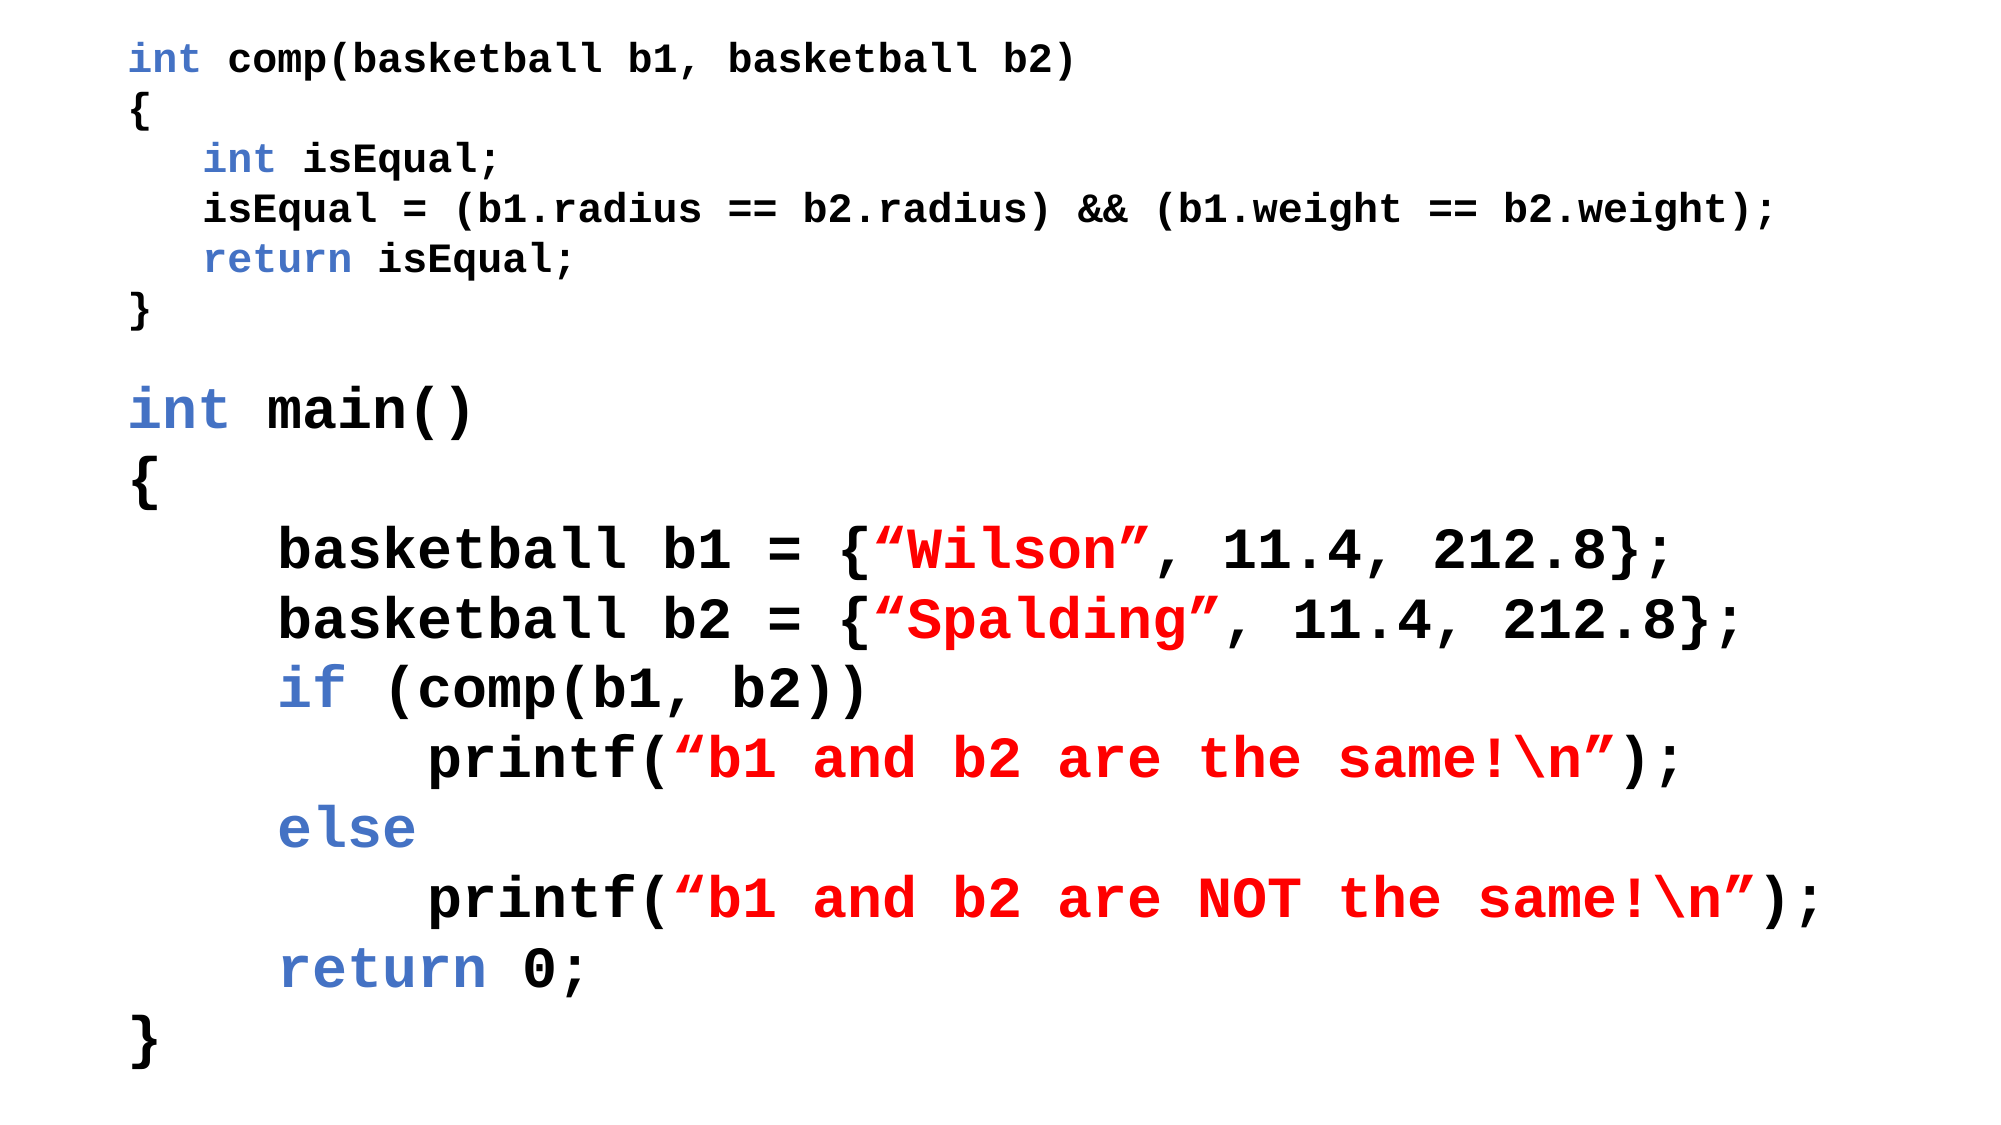

int comp(basketball b1, basketball b2)
{
   int isEqual;
   isEqual = (b1.radius == b2.radius) && (b1.weight == b2.weight);
   return isEqual;
}
int main()
{
	basketball b1 = {“Wilson”, 11.4, 212.8};
	basketball b2 = {“Spalding”, 11.4, 212.8};
	if (comp(b1, b2))
		printf(“b1 and b2 are the same!\n”);
	else
		printf(“b1 and b2 are NOT the same!\n”);
	return 0;
}